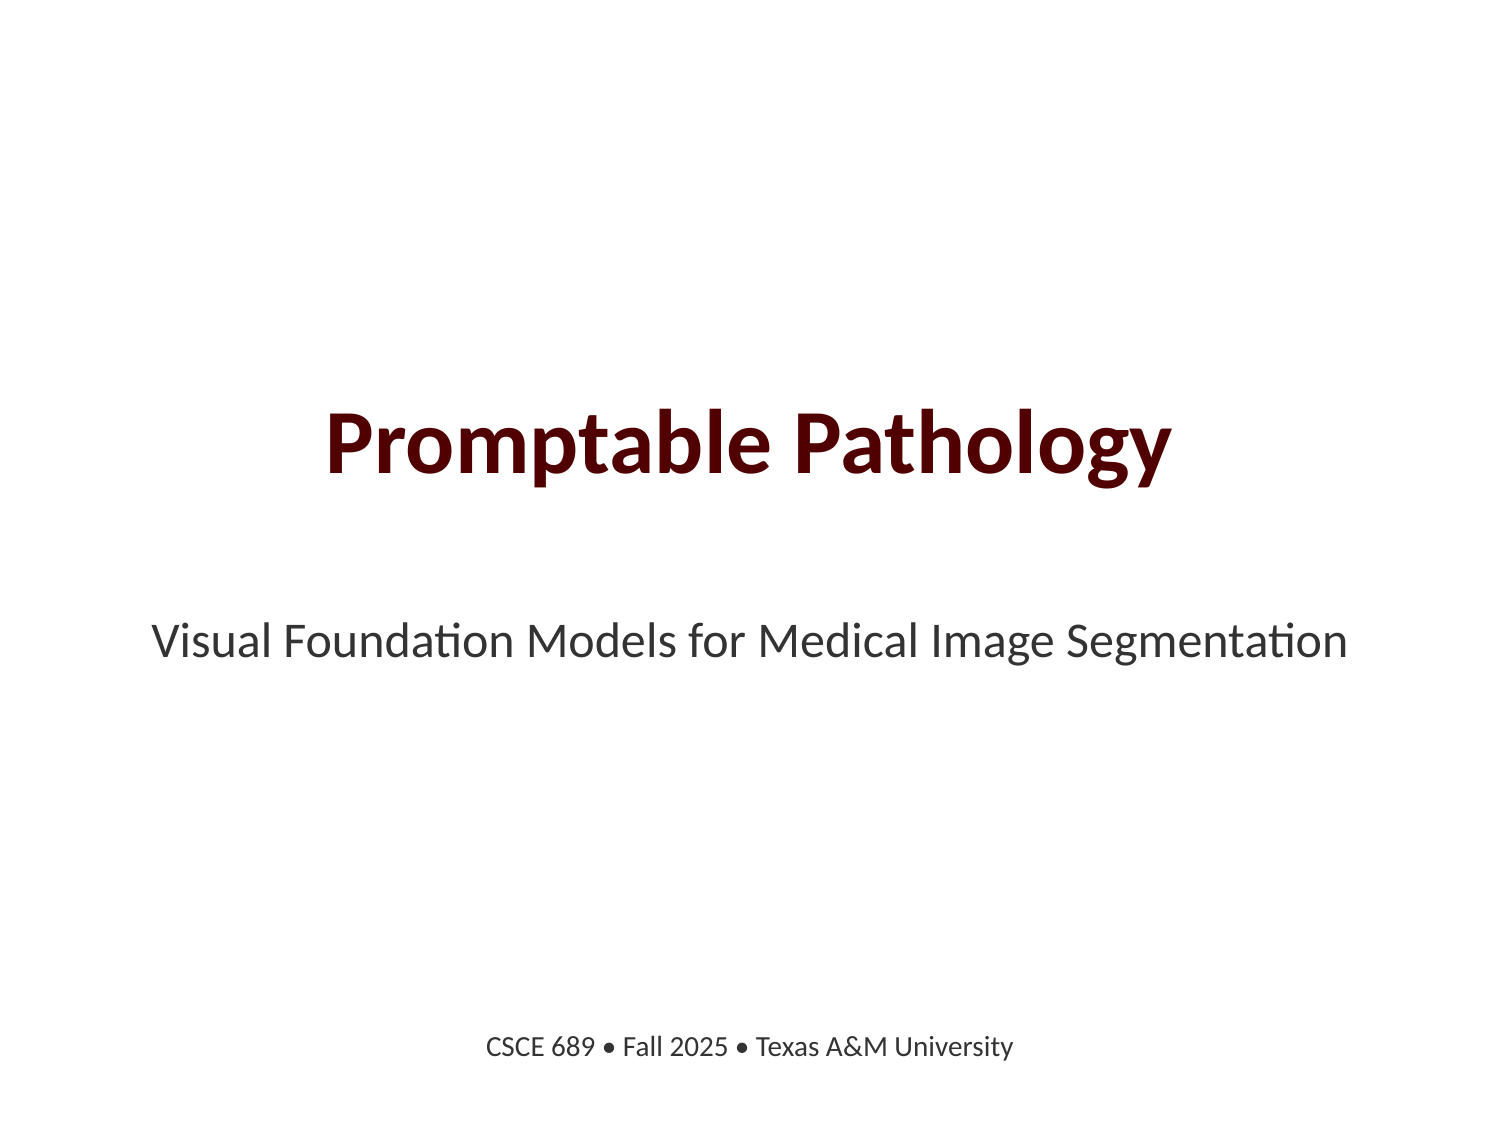

Promptable Pathology
Visual Foundation Models for Medical Image Segmentation
CSCE 689 • Fall 2025 • Texas A&M University